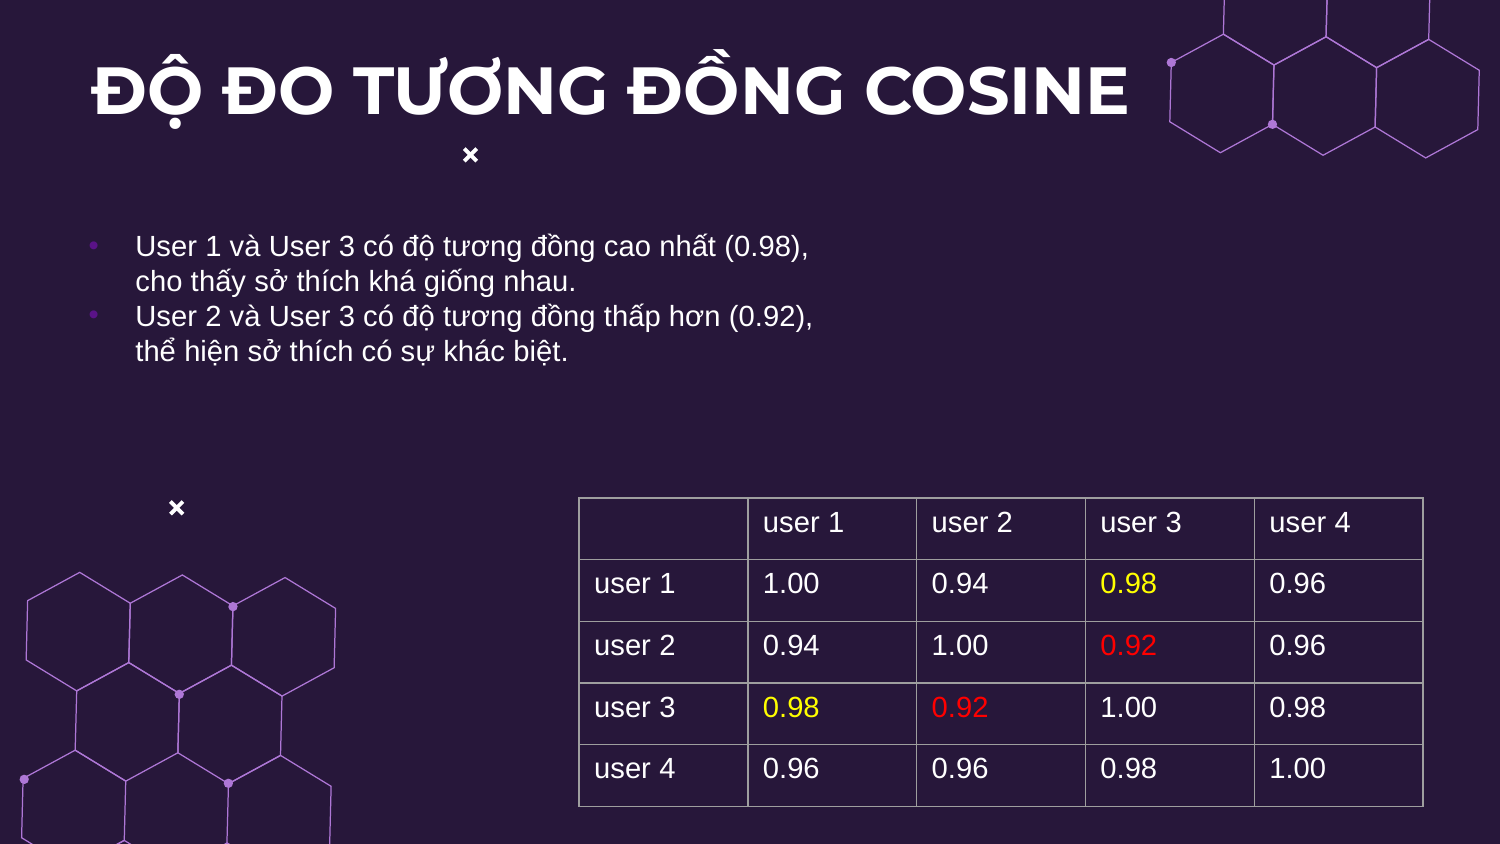

# ĐỘ ĐO TƯƠNG ĐỒNG COSINE

User 1 và User 3 có độ tương đồng cao nhất (0.98), cho thấy sở thích khá giống nhau.
User 2 và User 3 có độ tương đồng thấp hơn (0.92), thể hiện sở thích có sự khác biệt.
|  | user 1 | user 2 | user 3 | user 4 |
| --- | --- | --- | --- | --- |
| user 1 | 1.00 | 0.94 | 0.98 | 0.96 |
| user 2 | 0.94 | 1.00 | 0.92 | 0.96 |
| user 3 | 0.98 | 0.92 | 1.00 | 0.98 |
| user 4 | 0.96 | 0.96 | 0.98 | 1.00 |